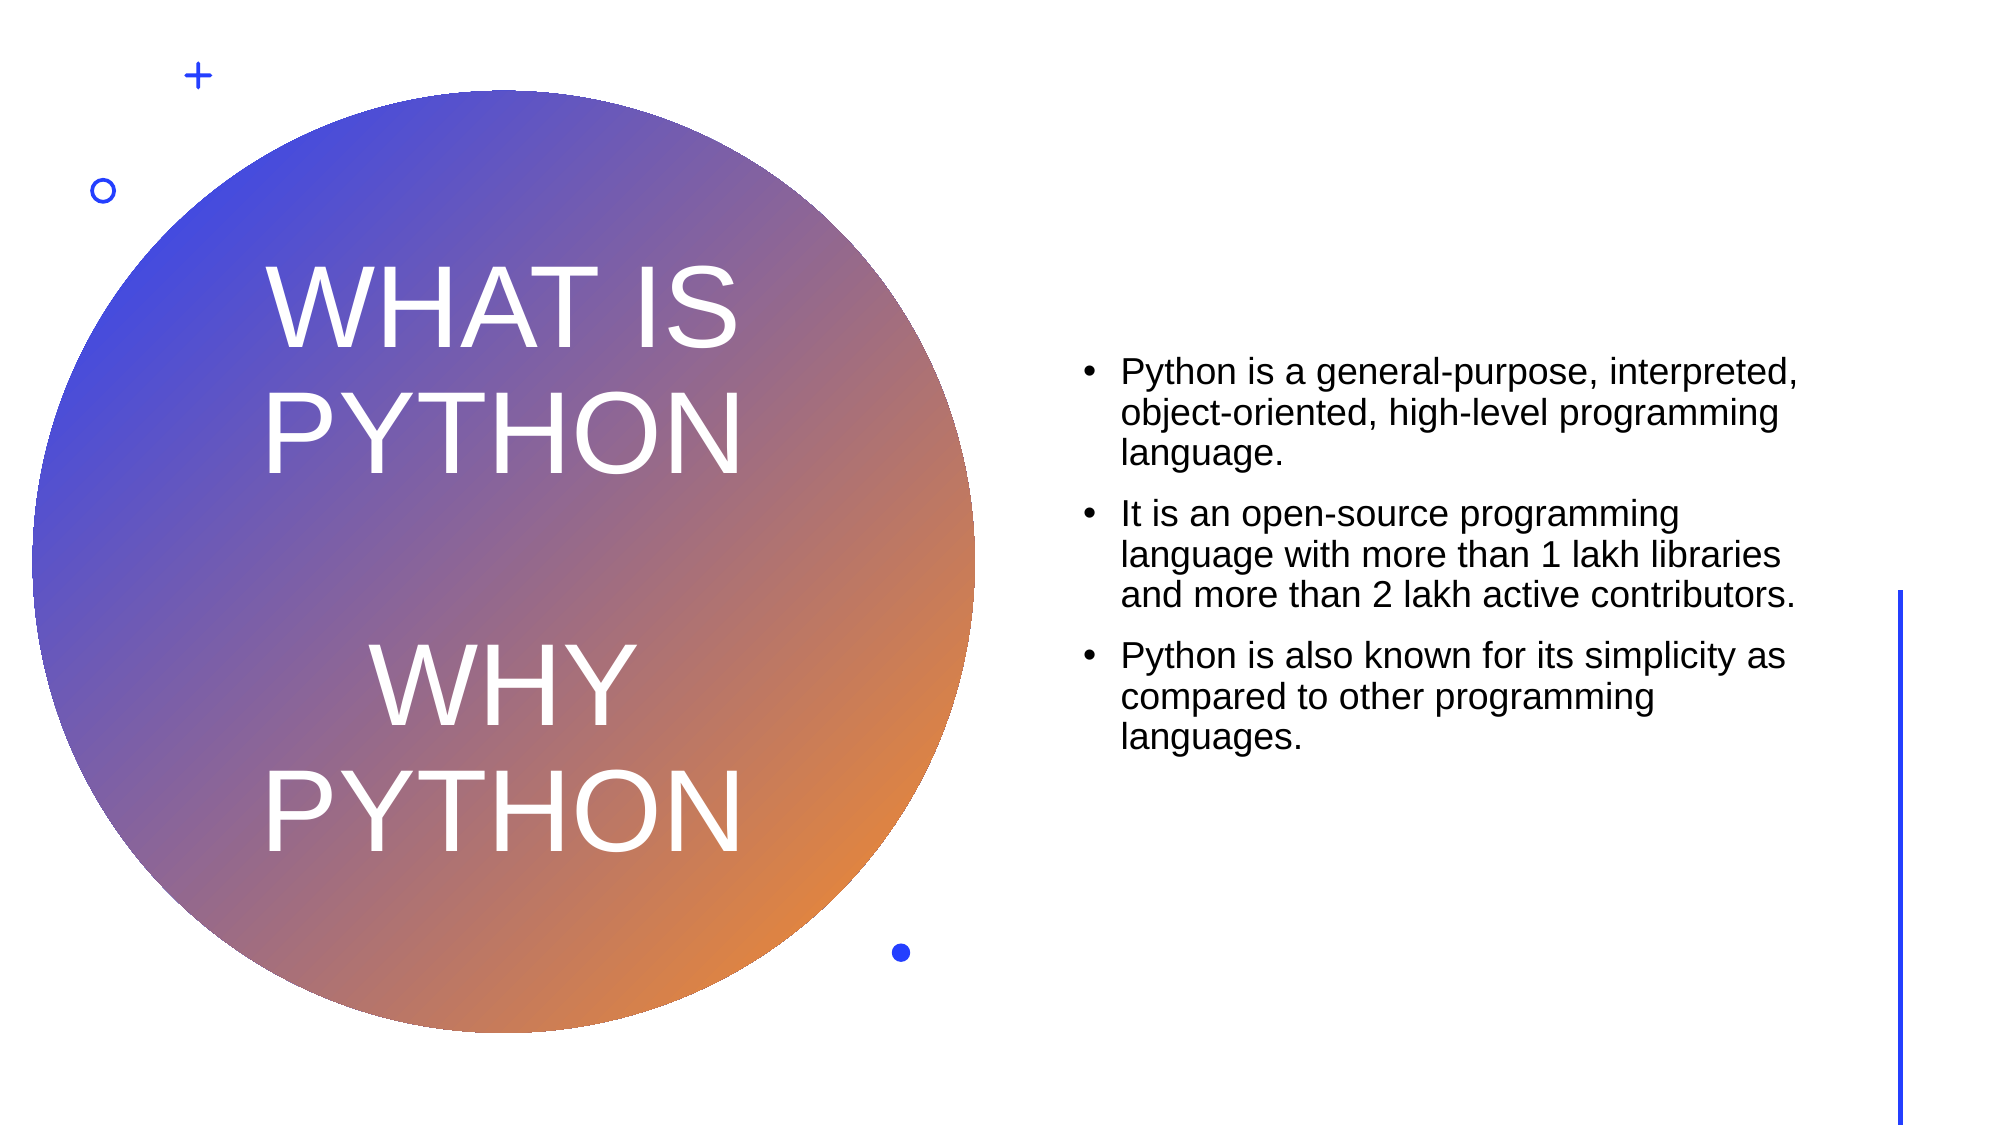

Python is a general-purpose, interpreted, object-oriented, high-level programming language.
It is an open-source programming language with more than 1 lakh libraries and more than 2 lakh active contributors.
Python is also known for its simplicity as compared to other programming languages.

# What is Python Why Python